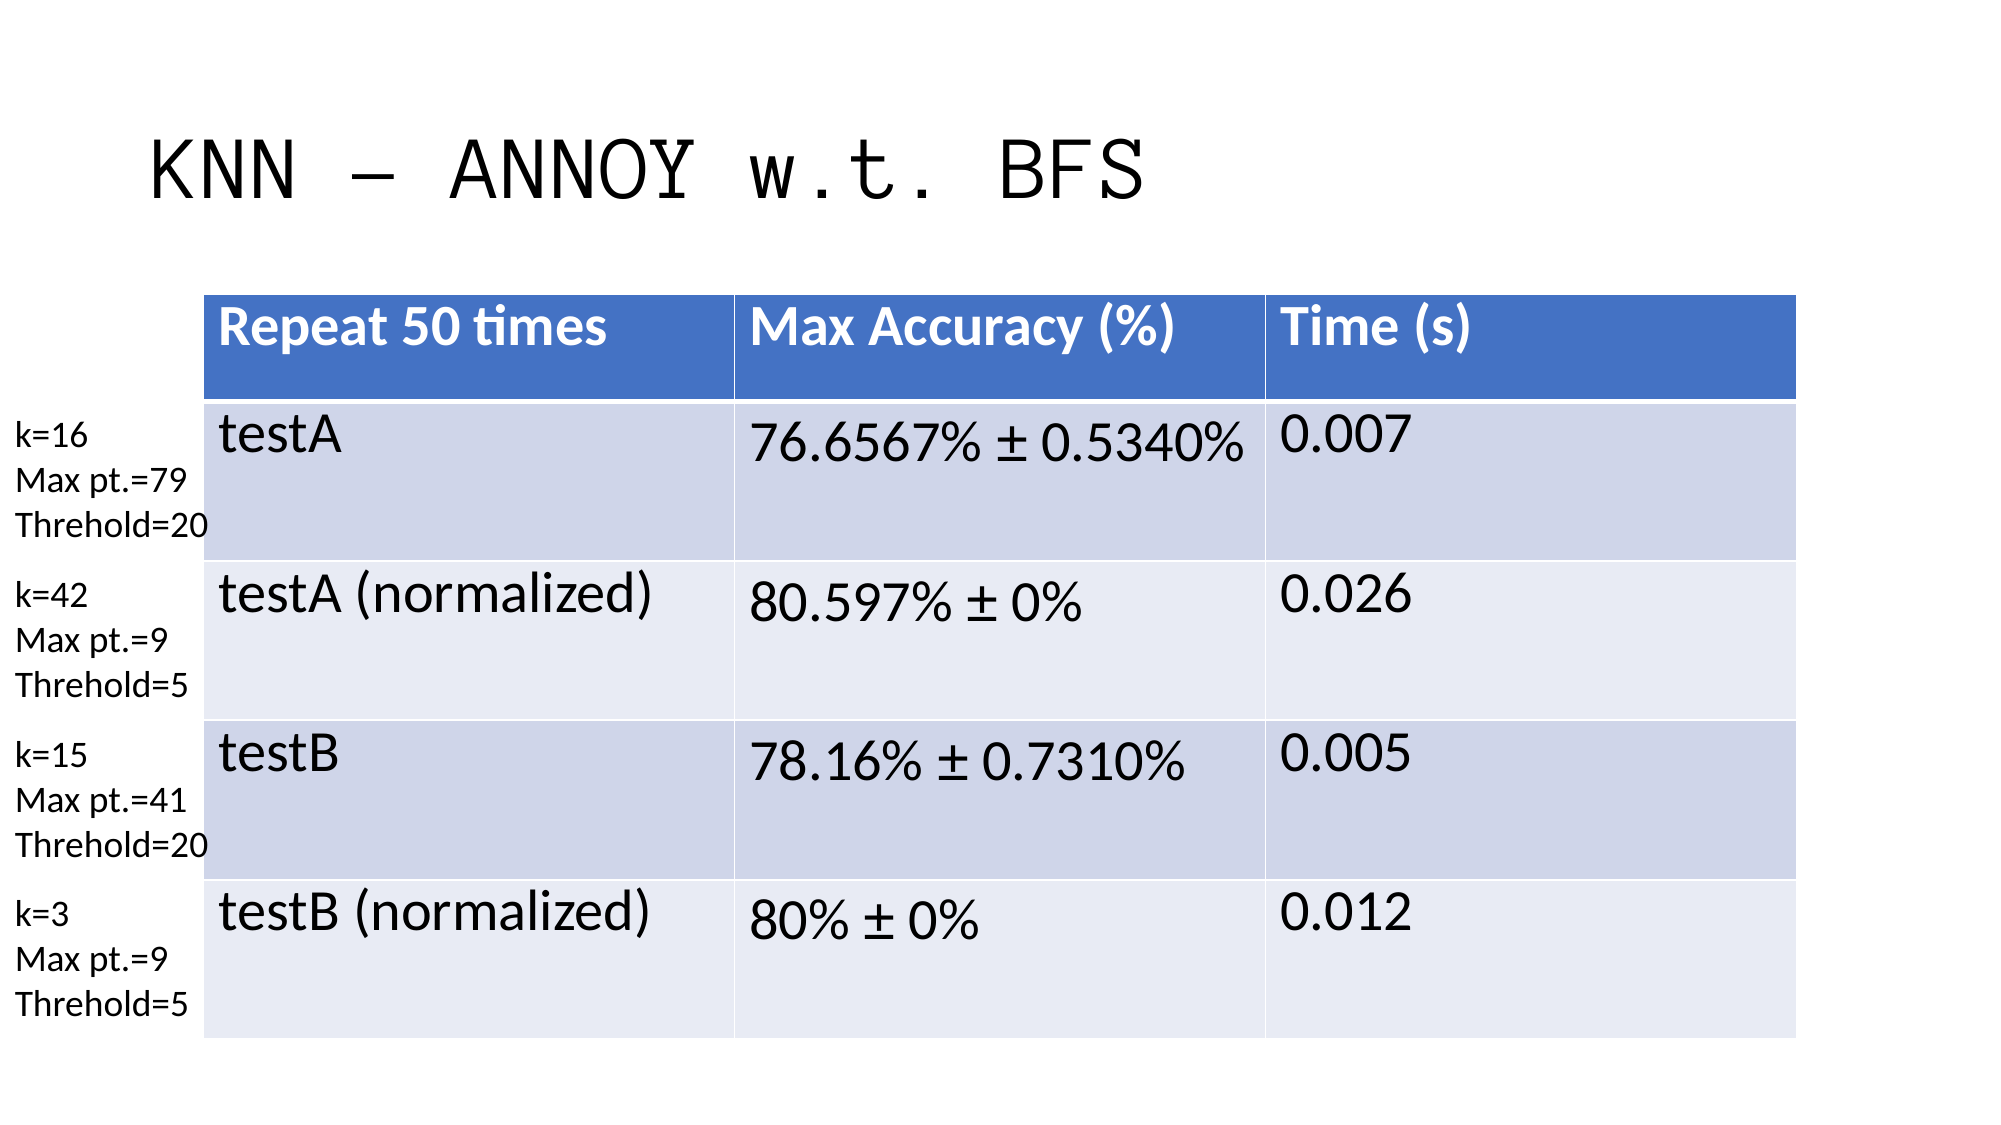

# KNN – ANNOY w.t. BFS
| Repeat 50 times | Max Accuracy (%) | Time (s) |
| --- | --- | --- |
| testA | 76.6567% ± 0.5340% | 0.007 |
| testA (normalized) | 80.597% ± 0% | 0.026 |
| testB | 78.16% ± 0.7310% | 0.005 |
| testB (normalized) | 80% ± 0% | 0.012 |
k=16
Max pt.=79
Threhold=20
k=42
Max pt.=9
Threhold=5
k=15
Max pt.=41
Threhold=20
k=3
Max pt.=9
Threhold=5